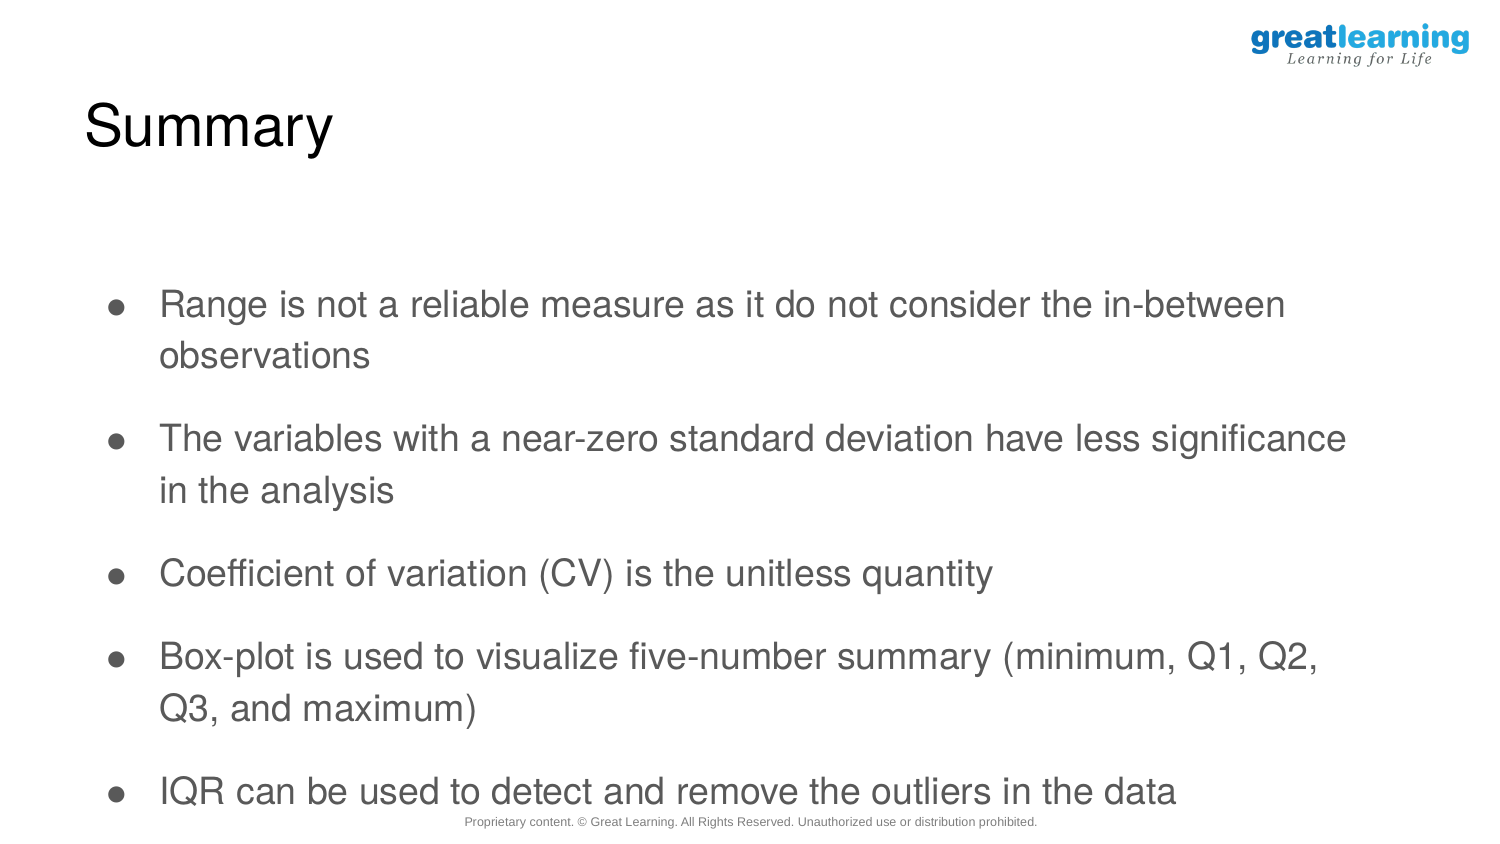

# Summary
Range is not a reliable measure as it do not consider the in-between observations
The variables with a near-zero standard deviation have less significance in the analysis
Coefficient of variation (CV) is the unitless quantity
Box-plot is used to visualize five-number summary (minimum, Q1, Q2, Q3, and maximum)
IQR can be used to detect and remove the outliers in the data